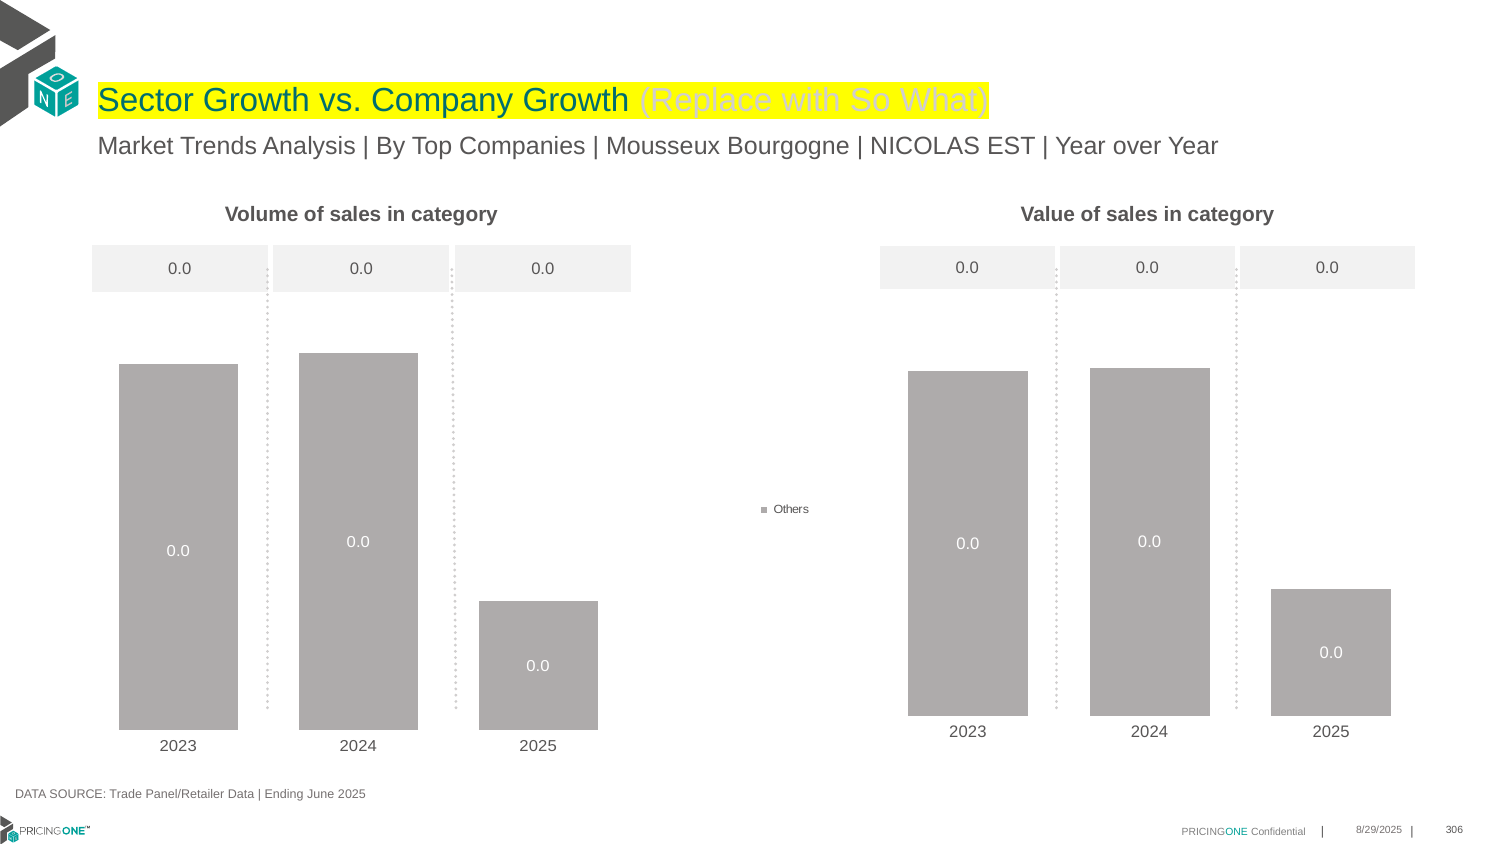

# Sector Growth vs. Company Growth (Replace with So What)
Market Trends Analysis | By Top Companies | Mousseux Bourgogne | NICOLAS EST | Year over Year
| Value of sales in category |  |  |
| --- | --- | --- |
| 0.0 | 0.0 | 0.0 |
| Volume of sales in category |  |  |
| --- | --- | --- |
| 0.0 | 0.0 | 0.0 |

### Chart

| Category | Others |
|---|---|
| 2023 | 0.004955 |
| 2024 | 0.005001 |
| 2025 | 0.001835 |

### Chart

| Category | Others |
|---|---|
| 2023 | 0.000296 |
| 2024 | 0.000305 |
| 2025 | 0.000105 |
DATA SOURCE: Trade Panel/Retailer Data | Ending June 2025

8/29/2025
306